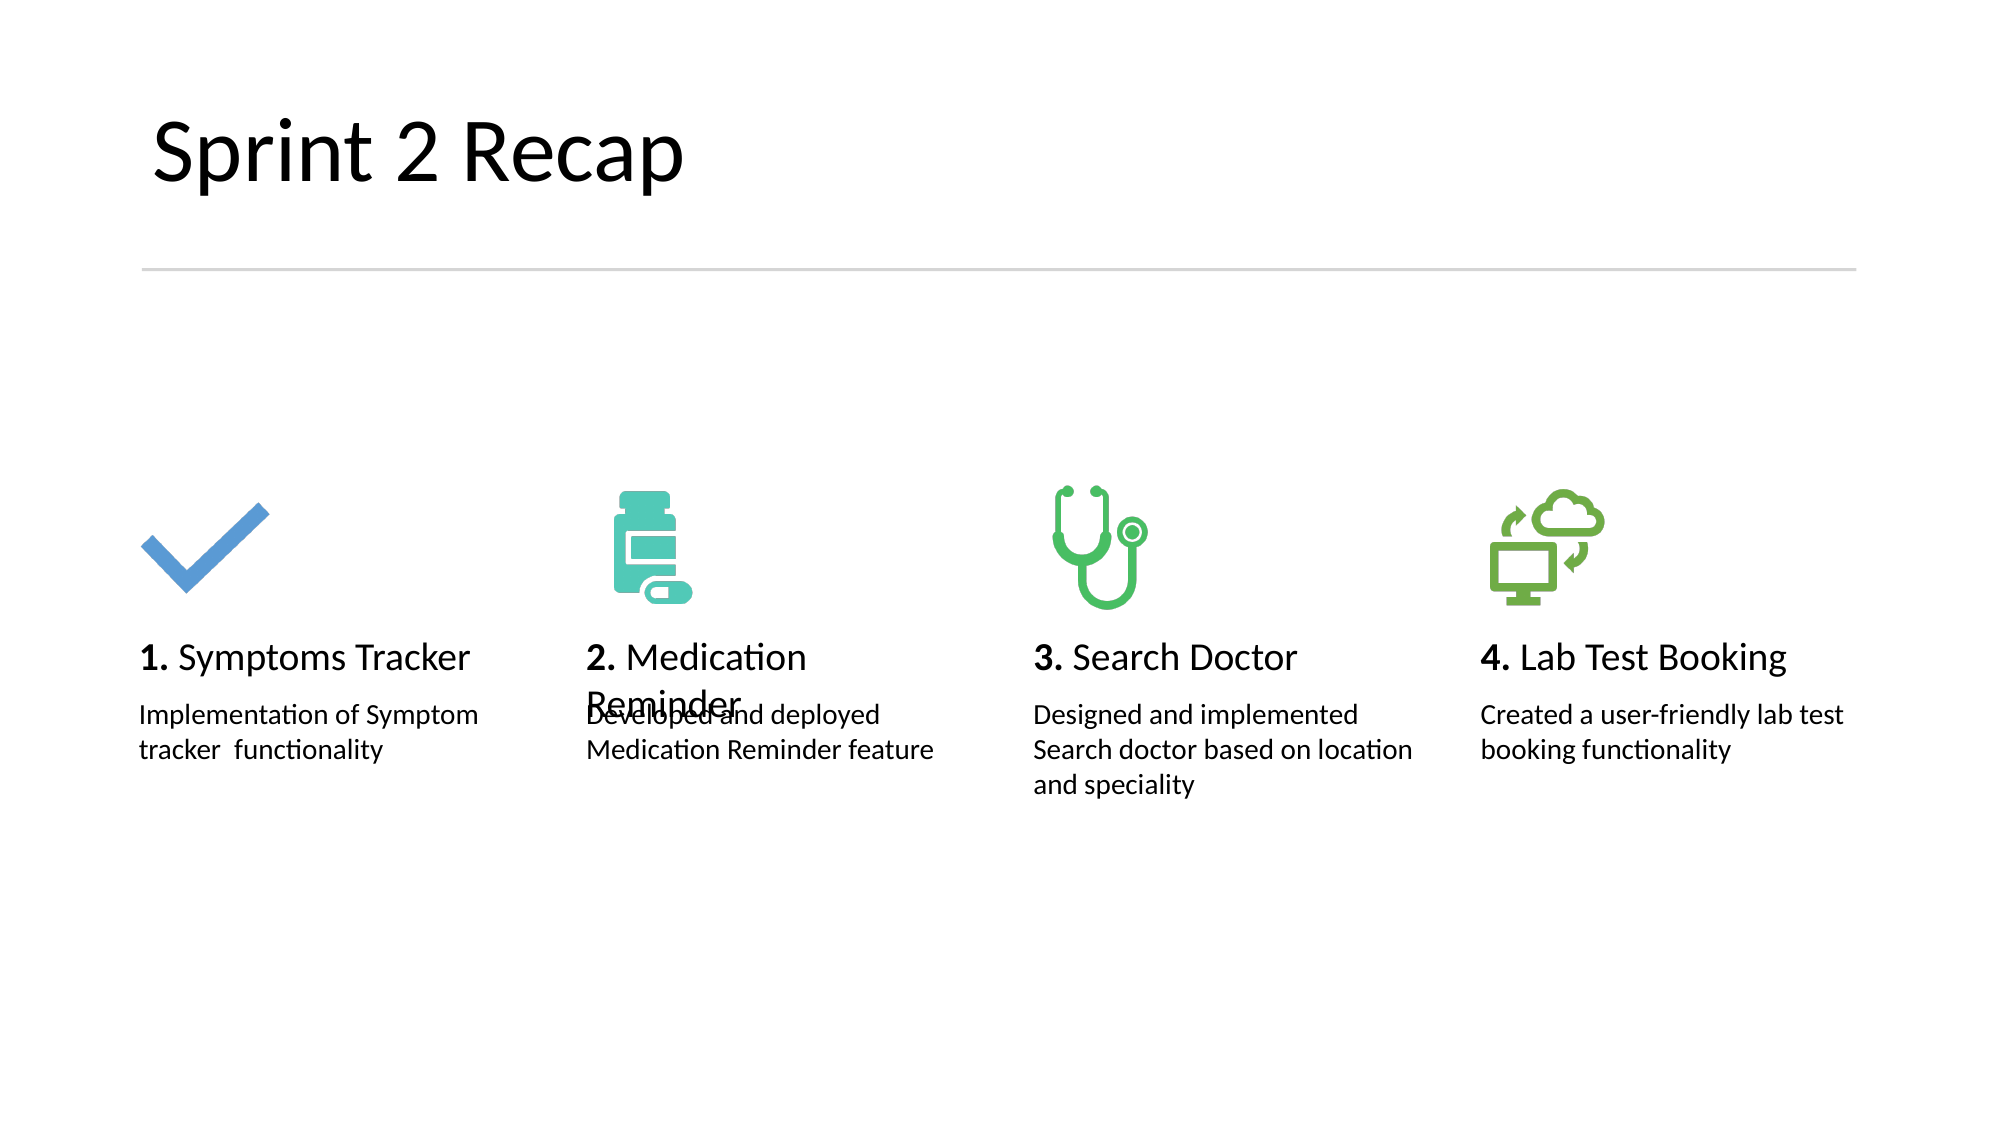

Sprint 2 Recap

1. Symptoms Tracker
Implementation of Symptom tracker  functionality
2. Medication Reminder
Developed and deployed Medication Reminder feature
3. Search Doctor
Designed and implemented Search doctor based on location and speciality
4. Lab Test Booking
Created a user-friendly lab test booking functionality